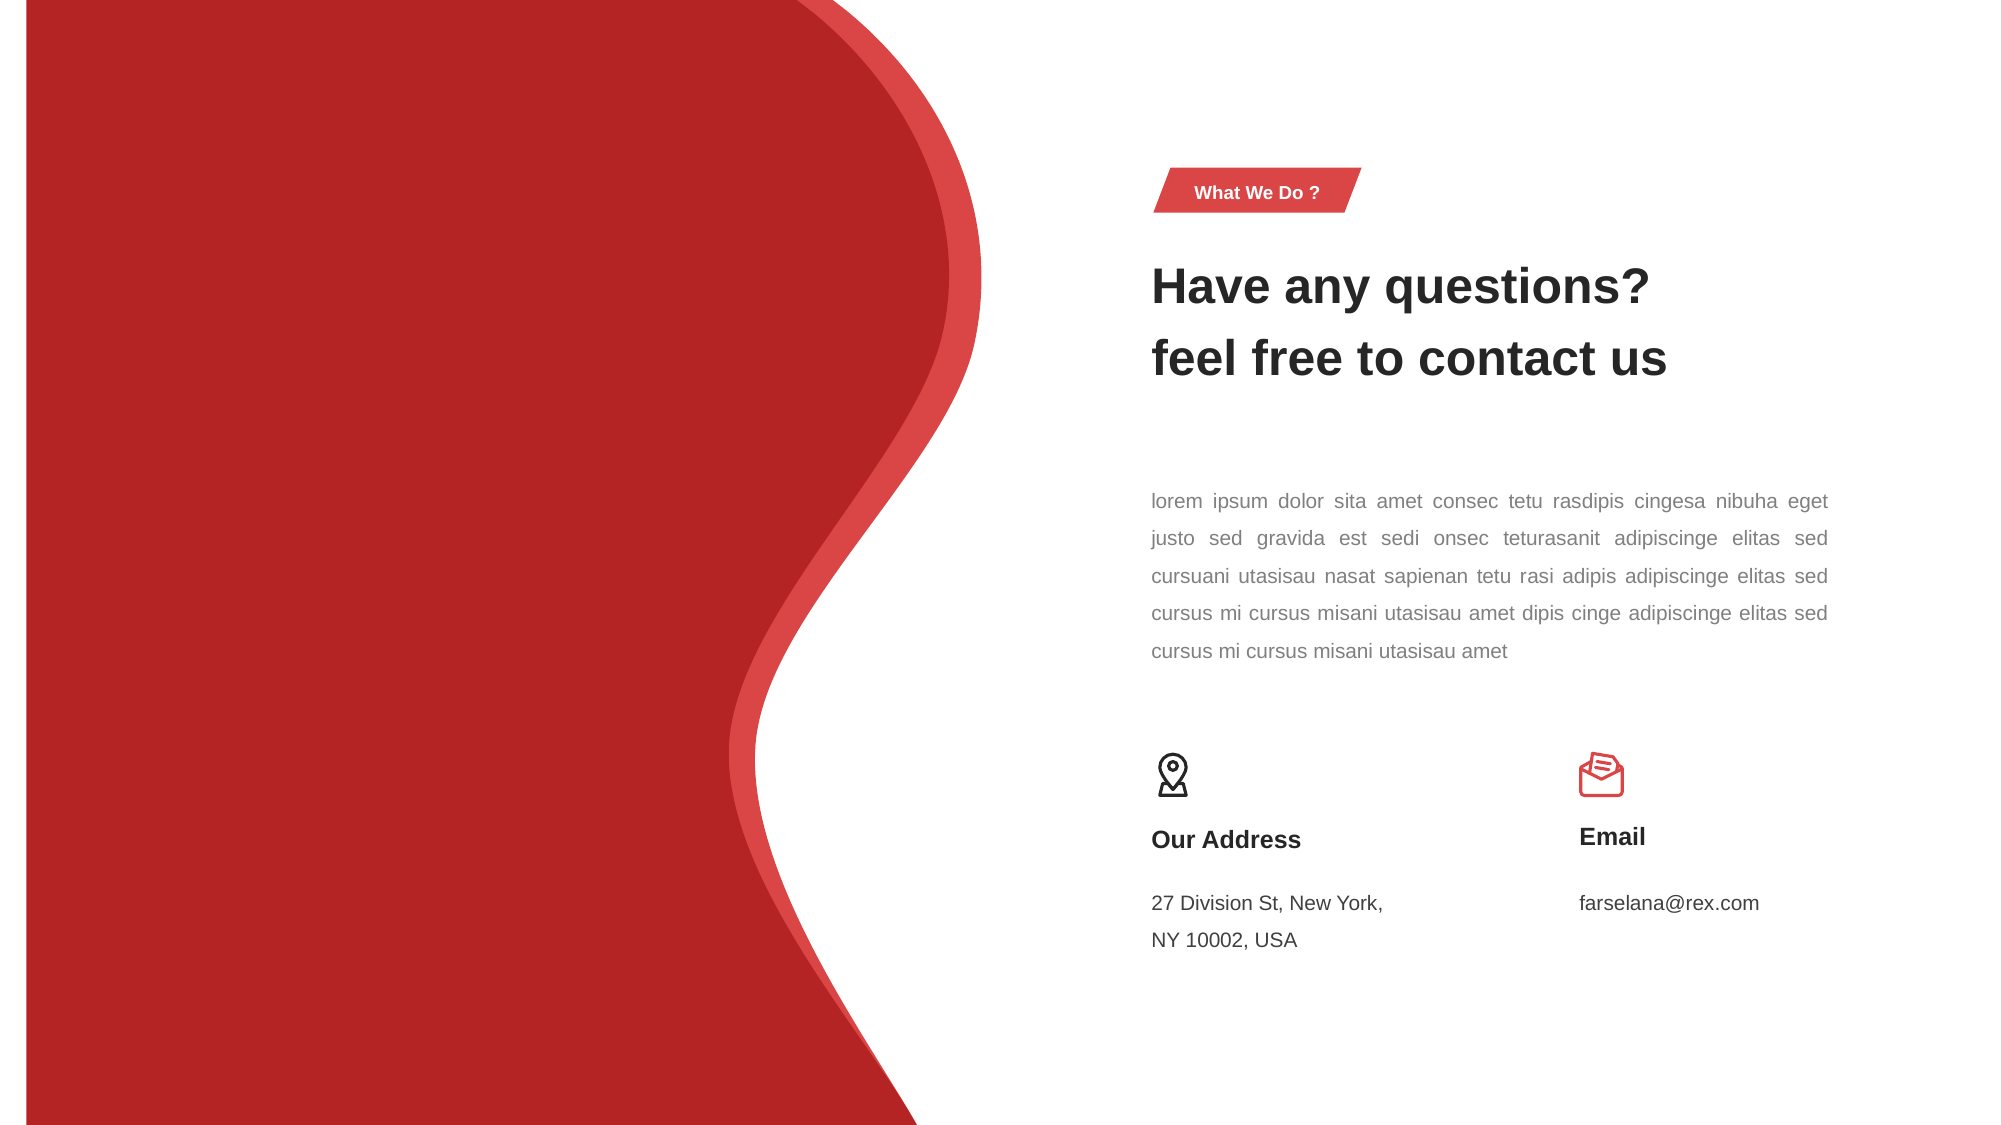

What We Do ?
Have any questions?
feel free to contact us
lorem ipsum dolor sita amet consec tetu rasdipis cingesa nibuha eget justo sed gravida est sedi onsec teturasanit adipiscinge elitas sed cursuani utasisau nasat sapienan tetu rasi adipis adipiscinge elitas sed cursus mi cursus misani utasisau amet dipis cinge adipiscinge elitas sed cursus mi cursus misani utasisau amet

Email
Our Address
27 Division St, New York,
NY 10002, USA
farselana@rex.com